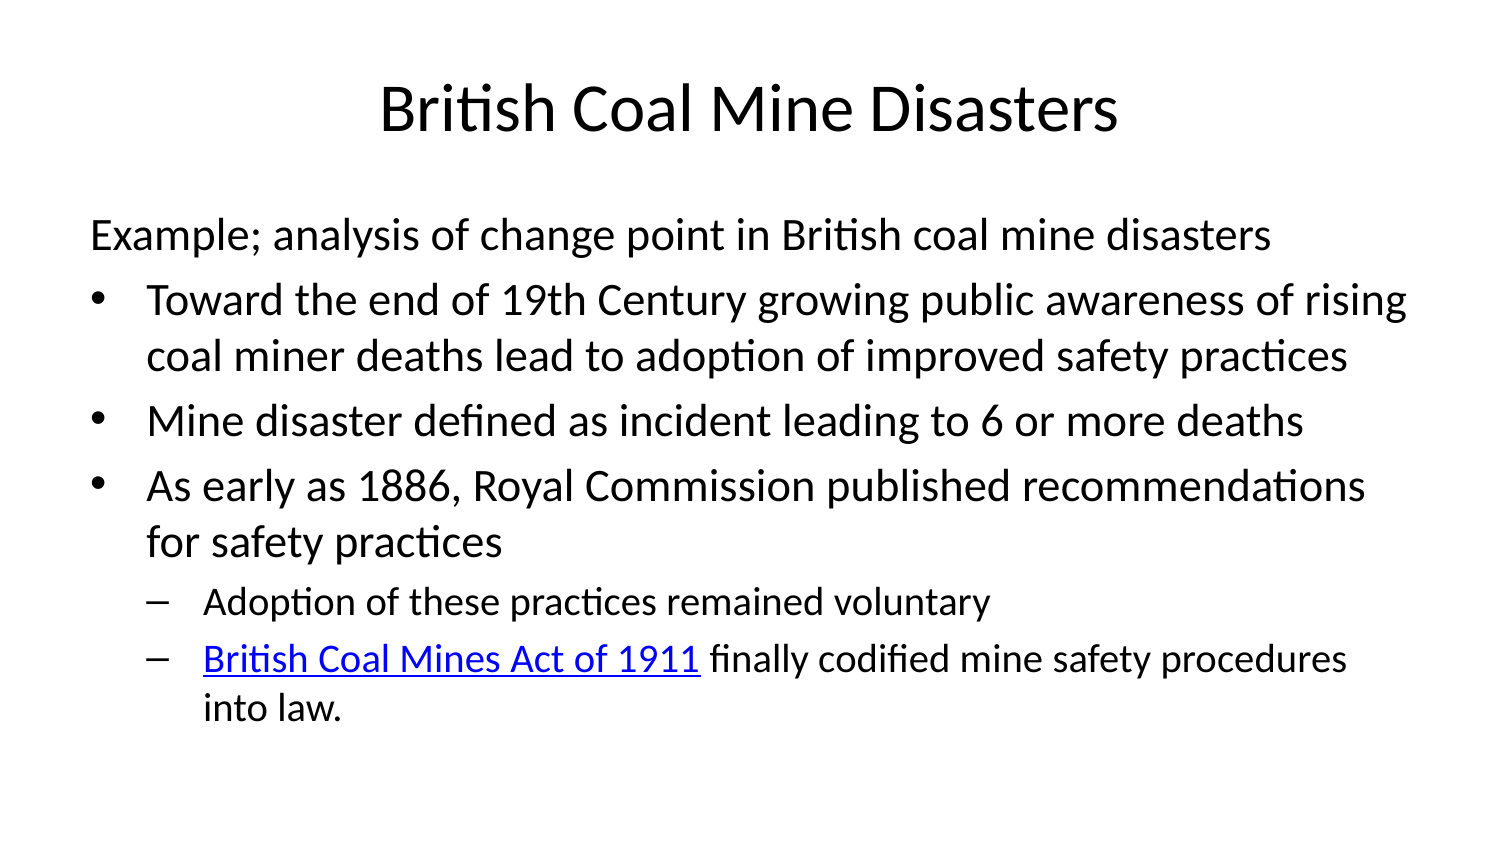

# British Coal Mine Disasters
Example; analysis of change point in British coal mine disasters
Toward the end of 19th Century growing public awareness of rising coal miner deaths lead to adoption of improved safety practices
Mine disaster defined as incident leading to 6 or more deaths
As early as 1886, Royal Commission published recommendations for safety practices
Adoption of these practices remained voluntary
British Coal Mines Act of 1911 finally codified mine safety procedures into law.